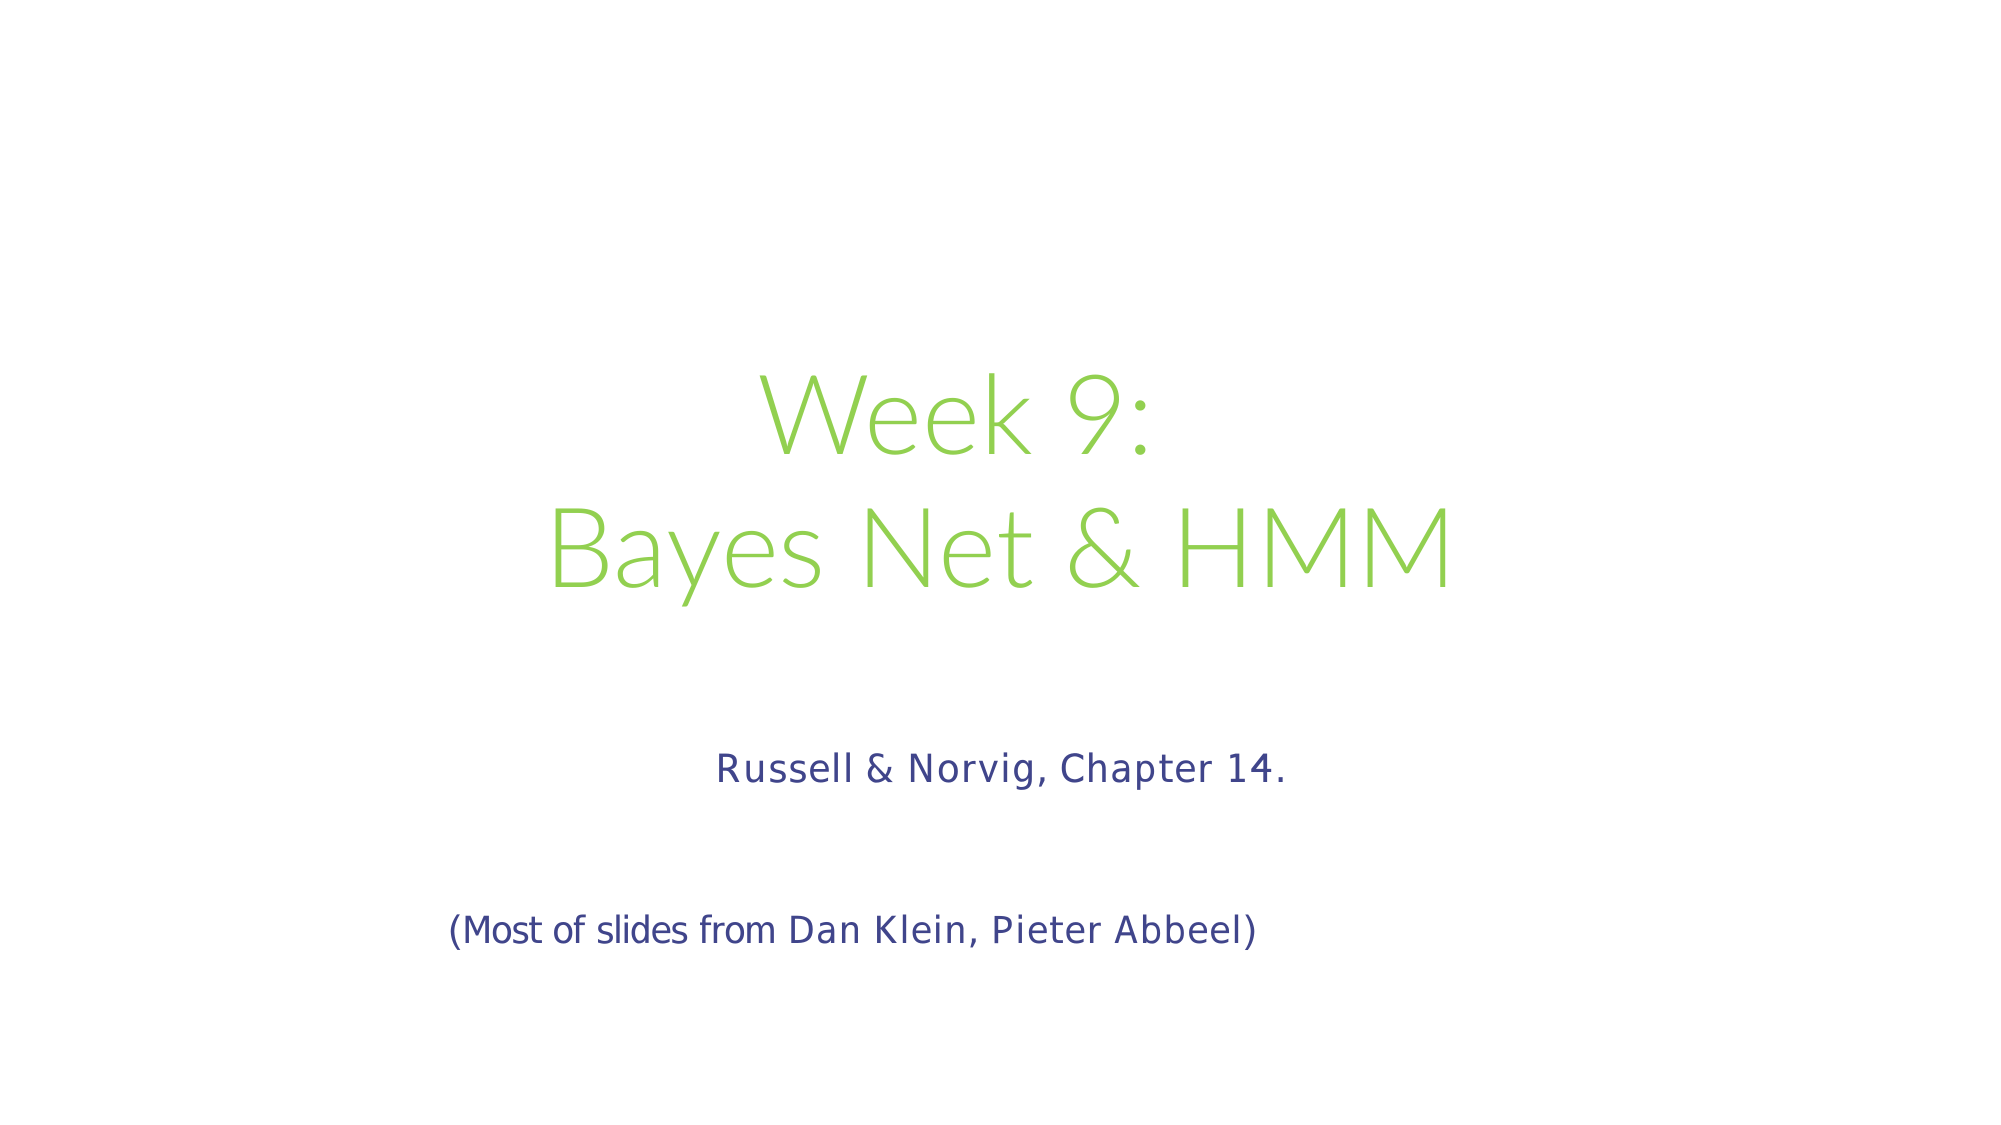

# Week 9: Bayes Net & HMM Russell & Norvig, Chapter 14.

 (Most of slides from Dan Klein, Pieter Abbeel)